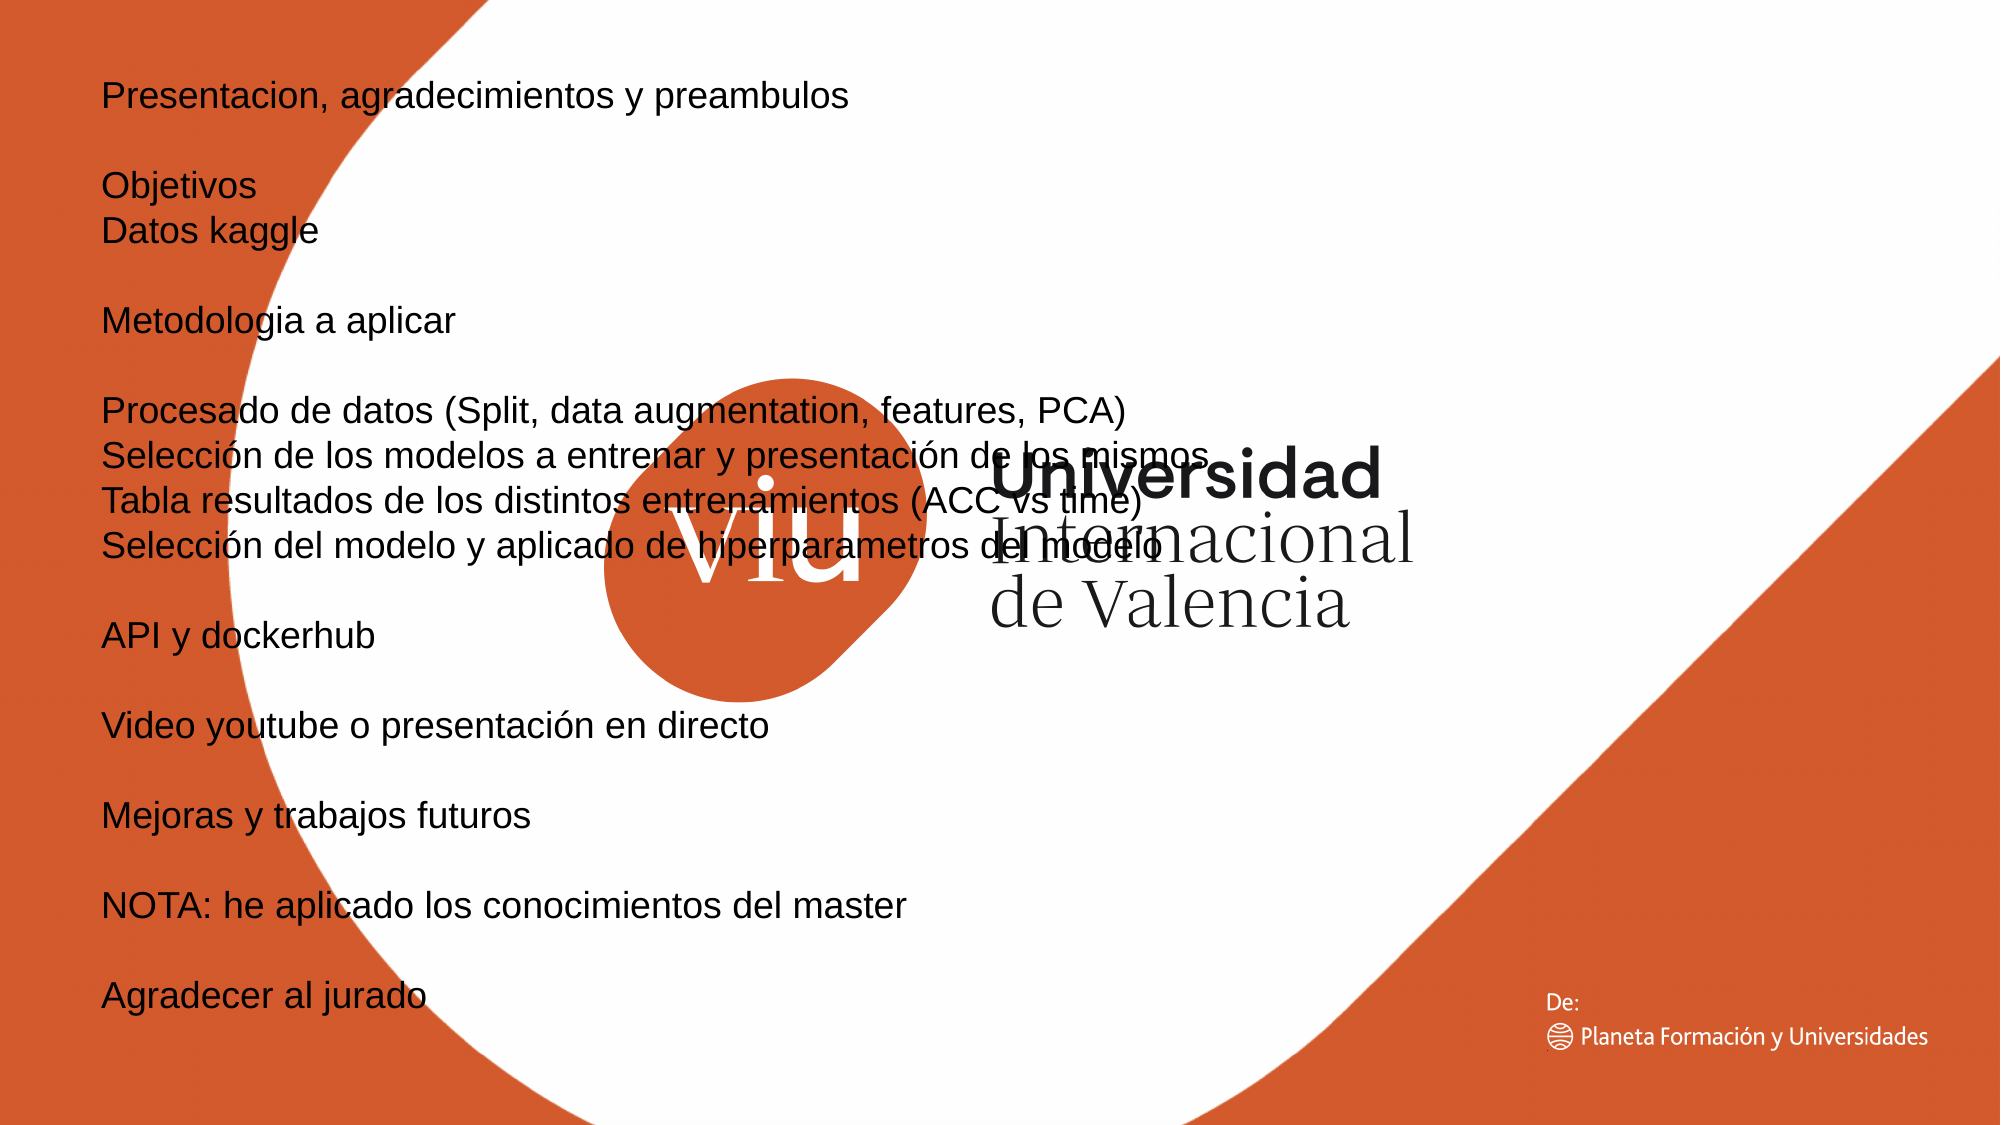

Presentacion, agradecimientos y preambulos

Objetivos
Datos kaggle

Metodologia a aplicar

Procesado de datos (Split, data augmentation, features, PCA)
Selección de los modelos a entrenar y presentación de los mismos
Tabla resultados de los distintos entrenamientos (ACC vs time)
Selección del modelo y aplicado de hiperparametros del modelo

API y dockerhub

Video youtube o presentación en directo

Mejoras y trabajos futuros

NOTA: he aplicado los conocimientos del master

Agradecer al jurado